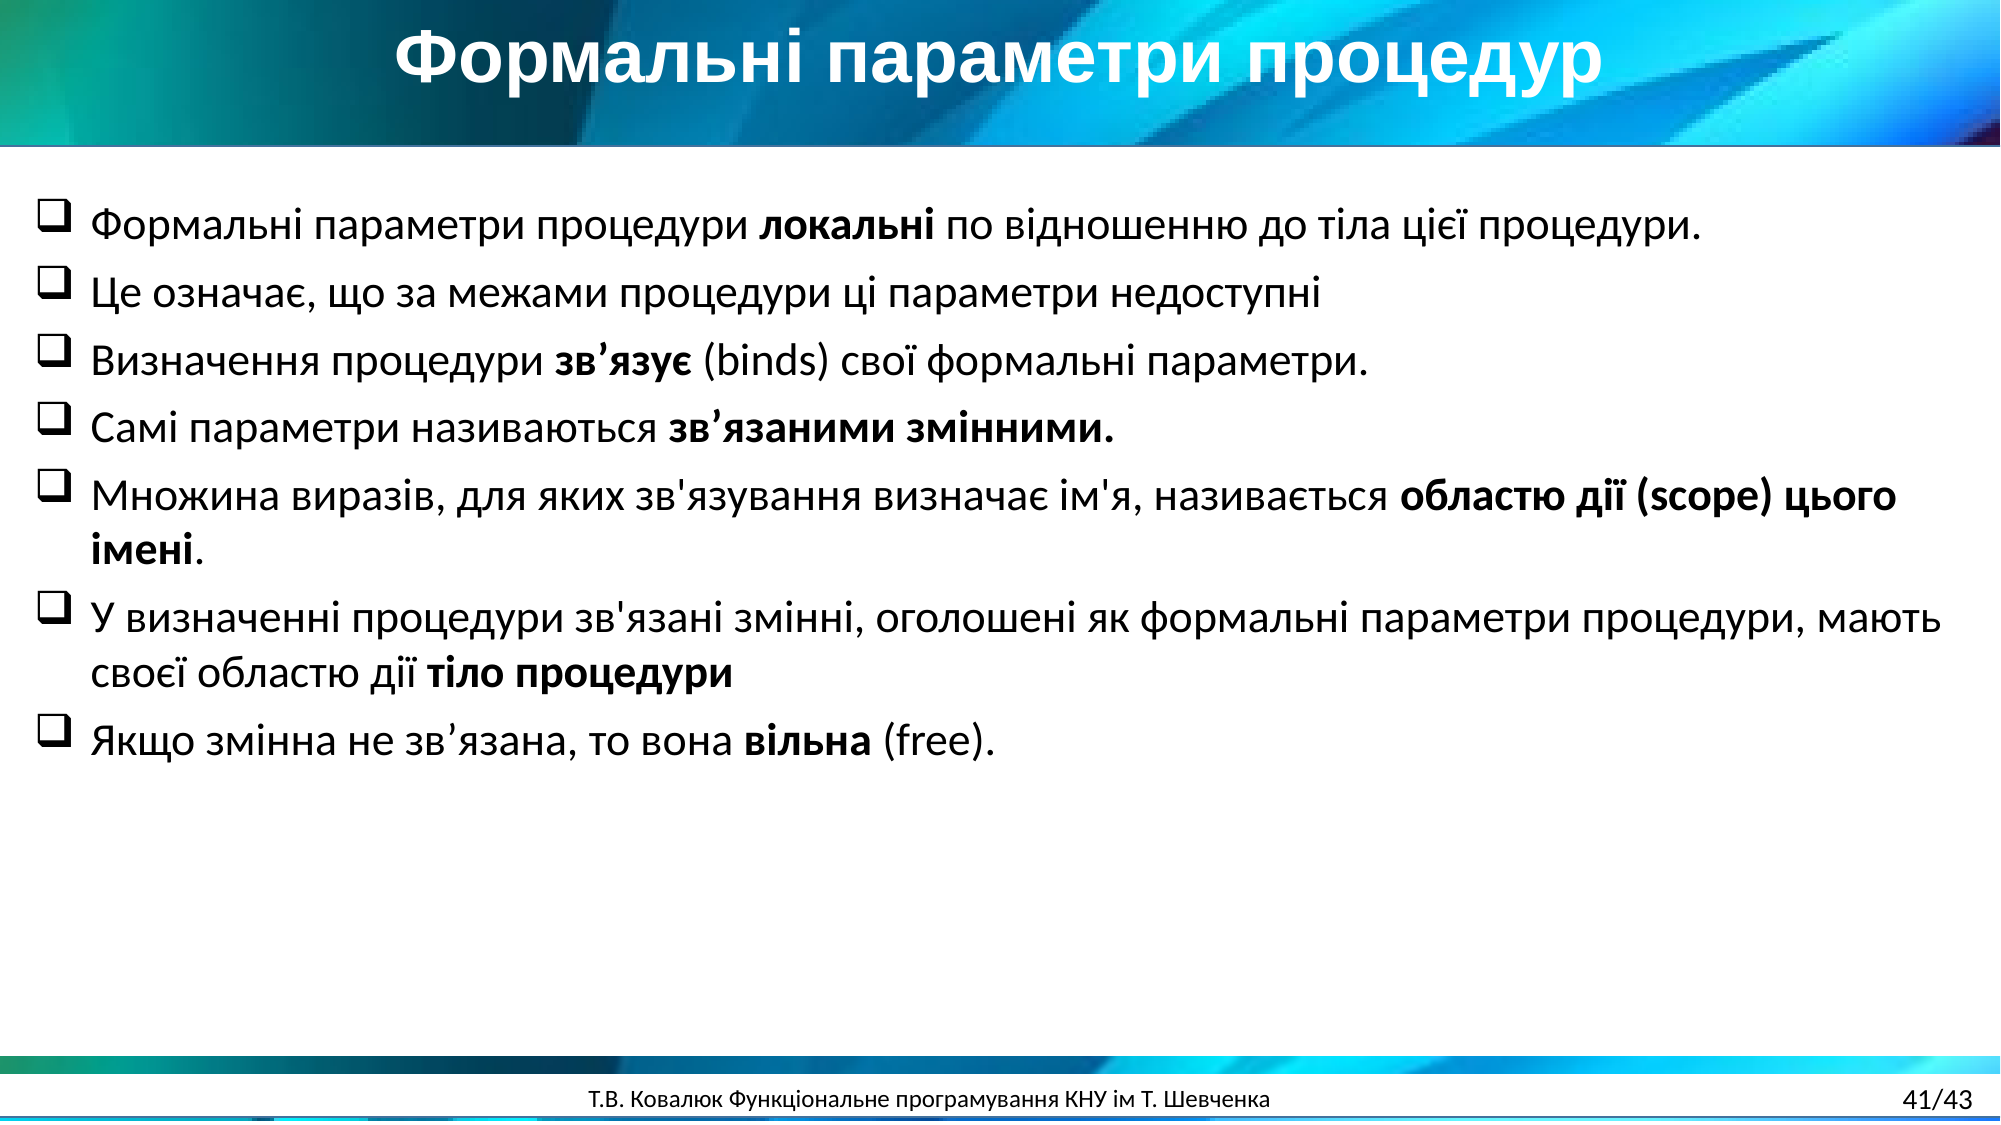

Формальні параметри процедур
Формальні параметри процедури локальні по відношенню до тіла цієї процедури.
Це означає, що за межами процедури ці параметри недоступні
Визначення процедури зв’язує (binds) свої формальні параметри.
Самі параметри називаються зв’язаними змінними.
Множина виразів, для яких зв'язування визначає ім'я, називається областю дії (scope) цього імені.
У визначенні процедури зв'язані змінні, оголошені як формальні параметри процедури, мають своєї областю дії тіло процедури
Якщо змінна не зв’язана, то вона вільна (free).
41/43